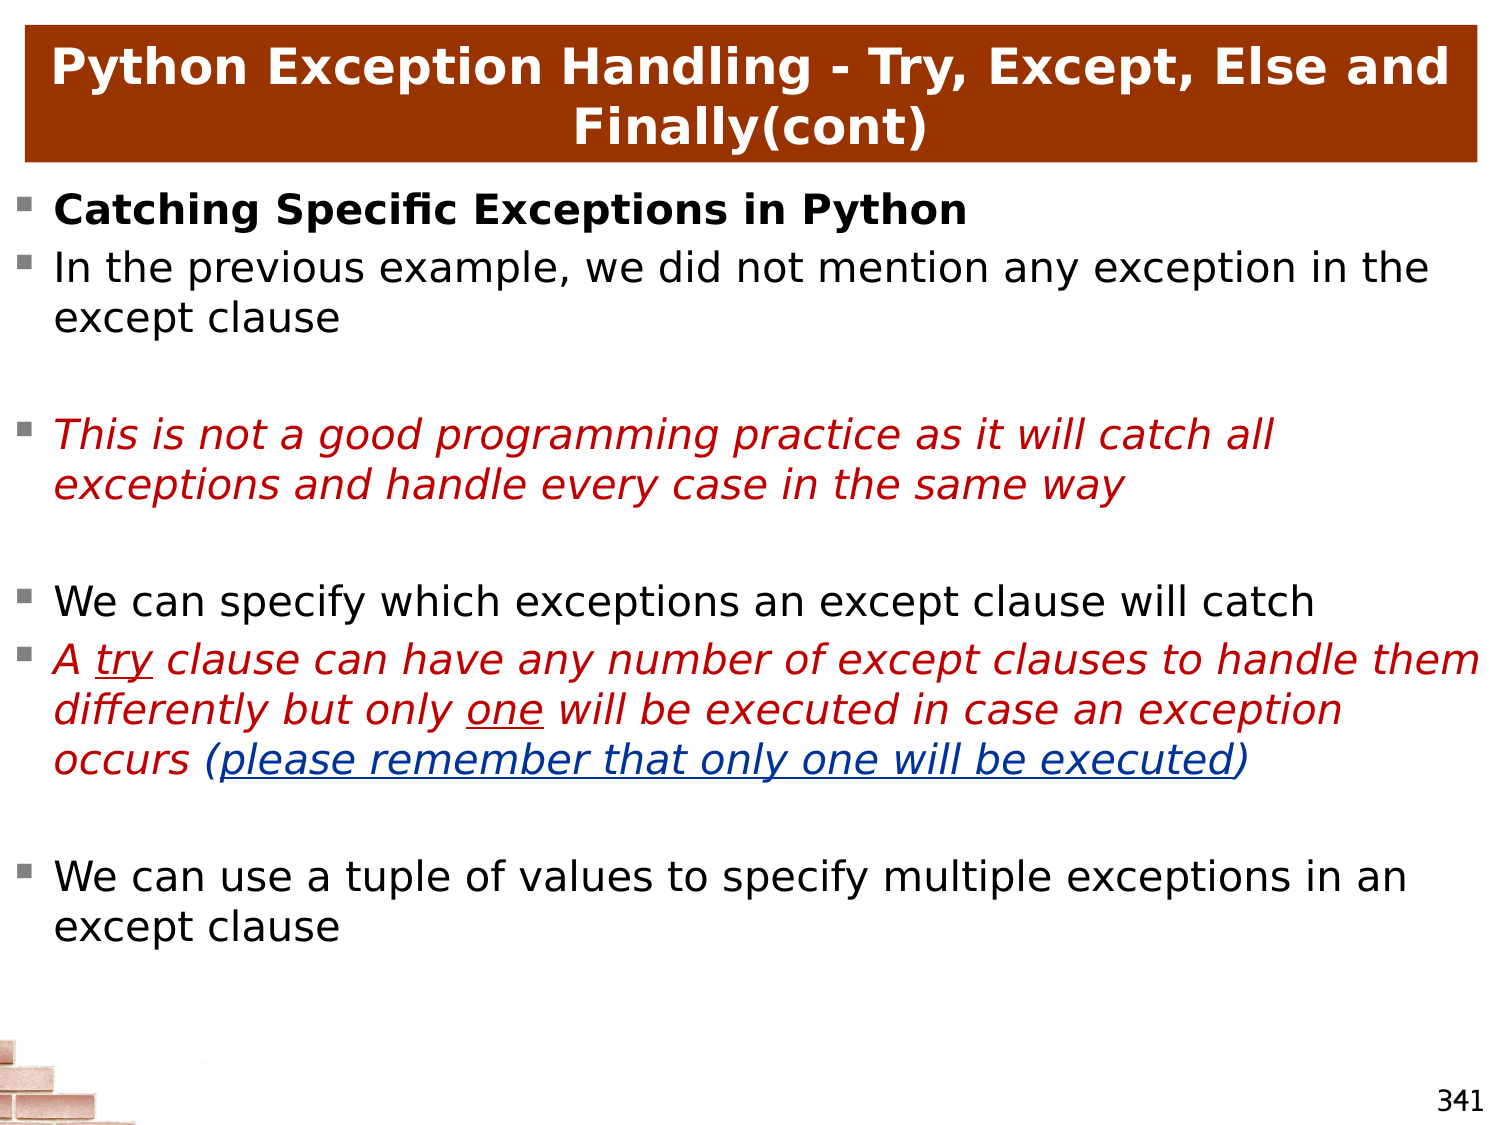

# Python Exception Handling - Try, Except, Else and Finally(cont)
Catching Specific Exceptions in Python
In the previous example, we did not mention any exception in the except clause

This is not a good programming practice as it will catch all exceptions and handle every case in the same way

We can specify which exceptions an except clause will catch
A try clause can have any number of except clauses to handle them differently but only one will be executed in case an exception occurs (please remember that only one will be executed)

We can use a tuple of values to specify multiple exceptions in an except clause

341